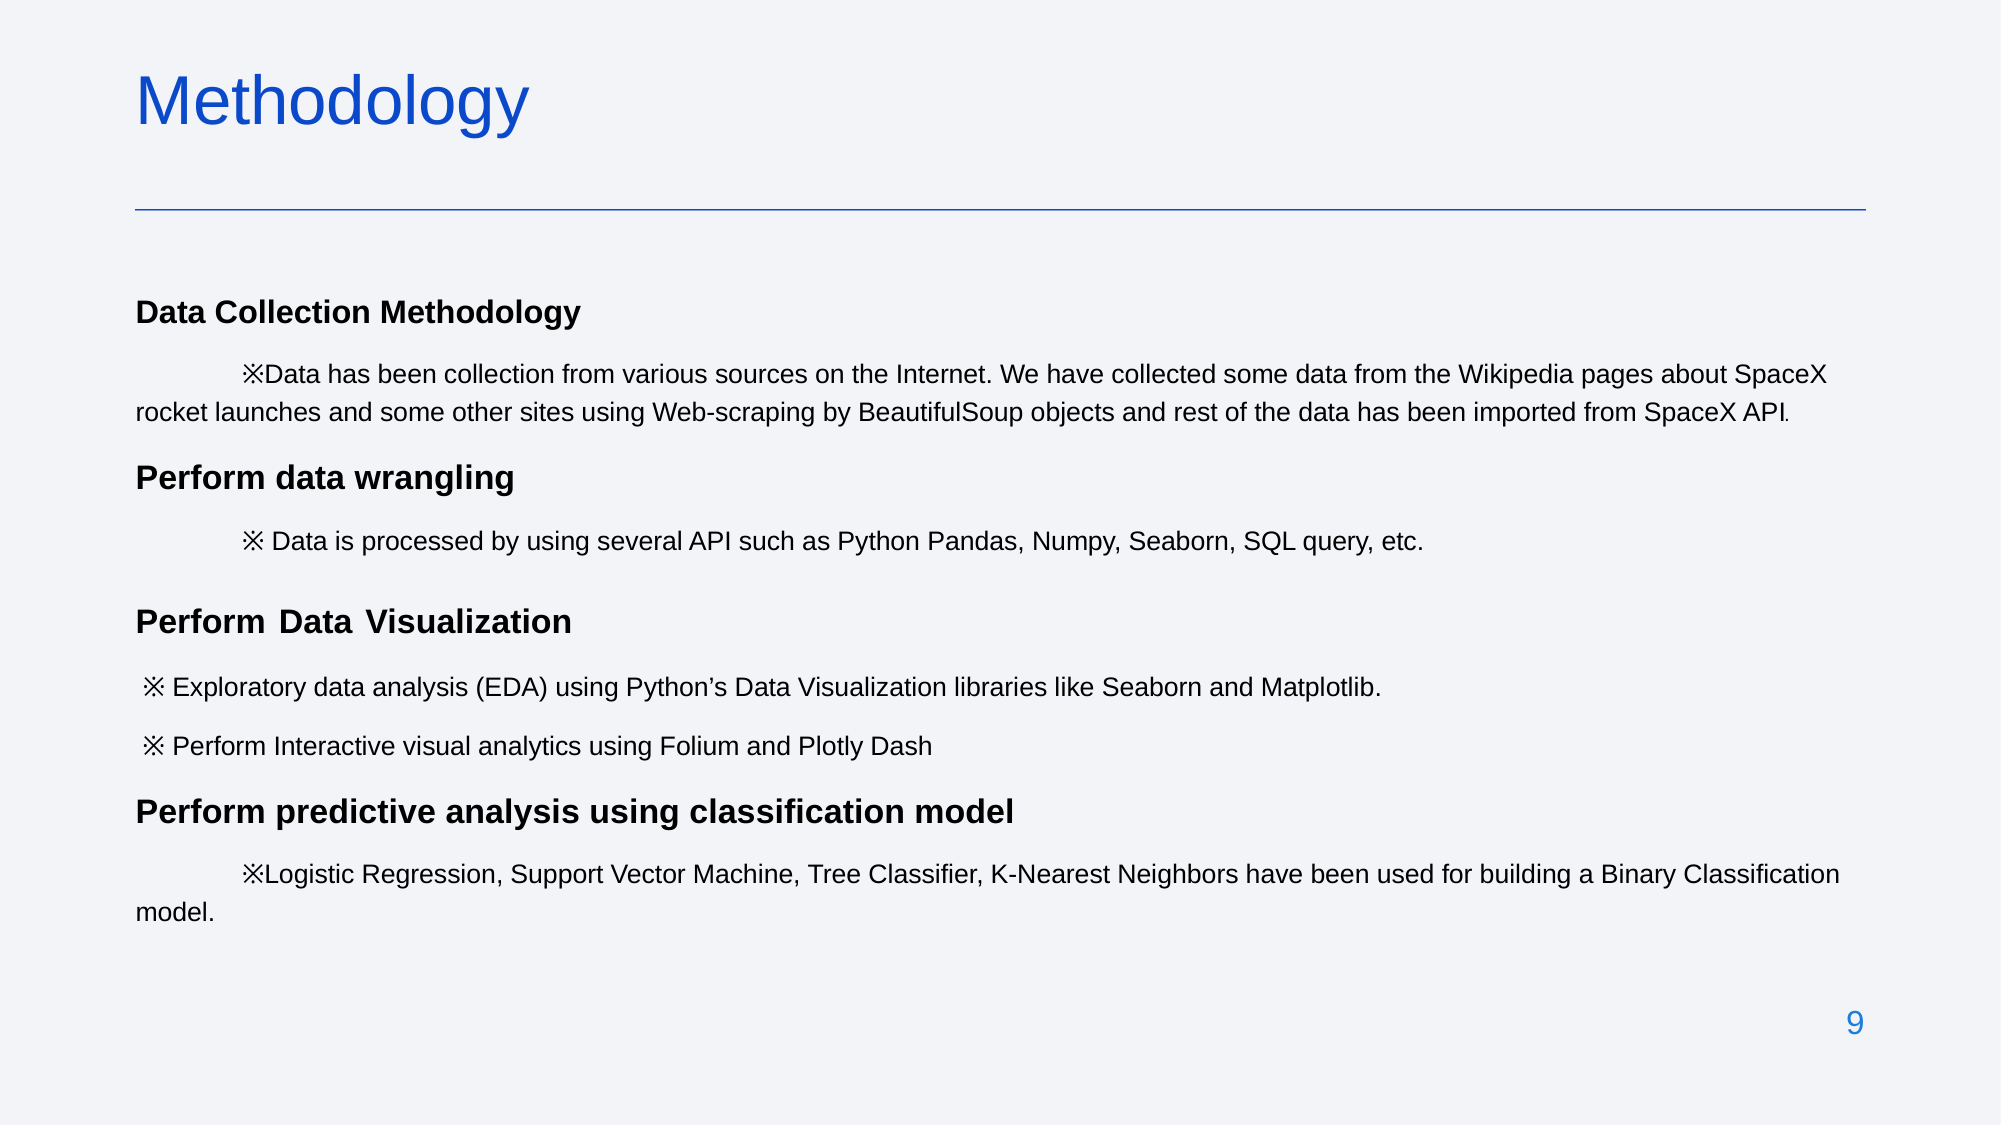

Methodology
Data Collection Methodology
	※Data has been collection from various sources on the Internet. We have collected some data from the Wikipedia pages about SpaceX rocket launches and some other sites using Web-scraping by BeautifulSoup objects and rest of the data has been imported from SpaceX API.
Perform data wrangling
	※ Data is processed by using several API such as Python Pandas, Numpy, Seaborn, SQL query, etc.
Perform Data Visualization
 ※ Exploratory data analysis (EDA) using Python’s Data Visualization libraries like Seaborn and Matplotlib.
 ※ Perform Interactive visual analytics using Folium and Plotly Dash
Perform predictive analysis using classification model
	※Logistic Regression, Support Vector Machine, Tree Classifier, K-Nearest Neighbors have been used for building a Binary Classification model.
9